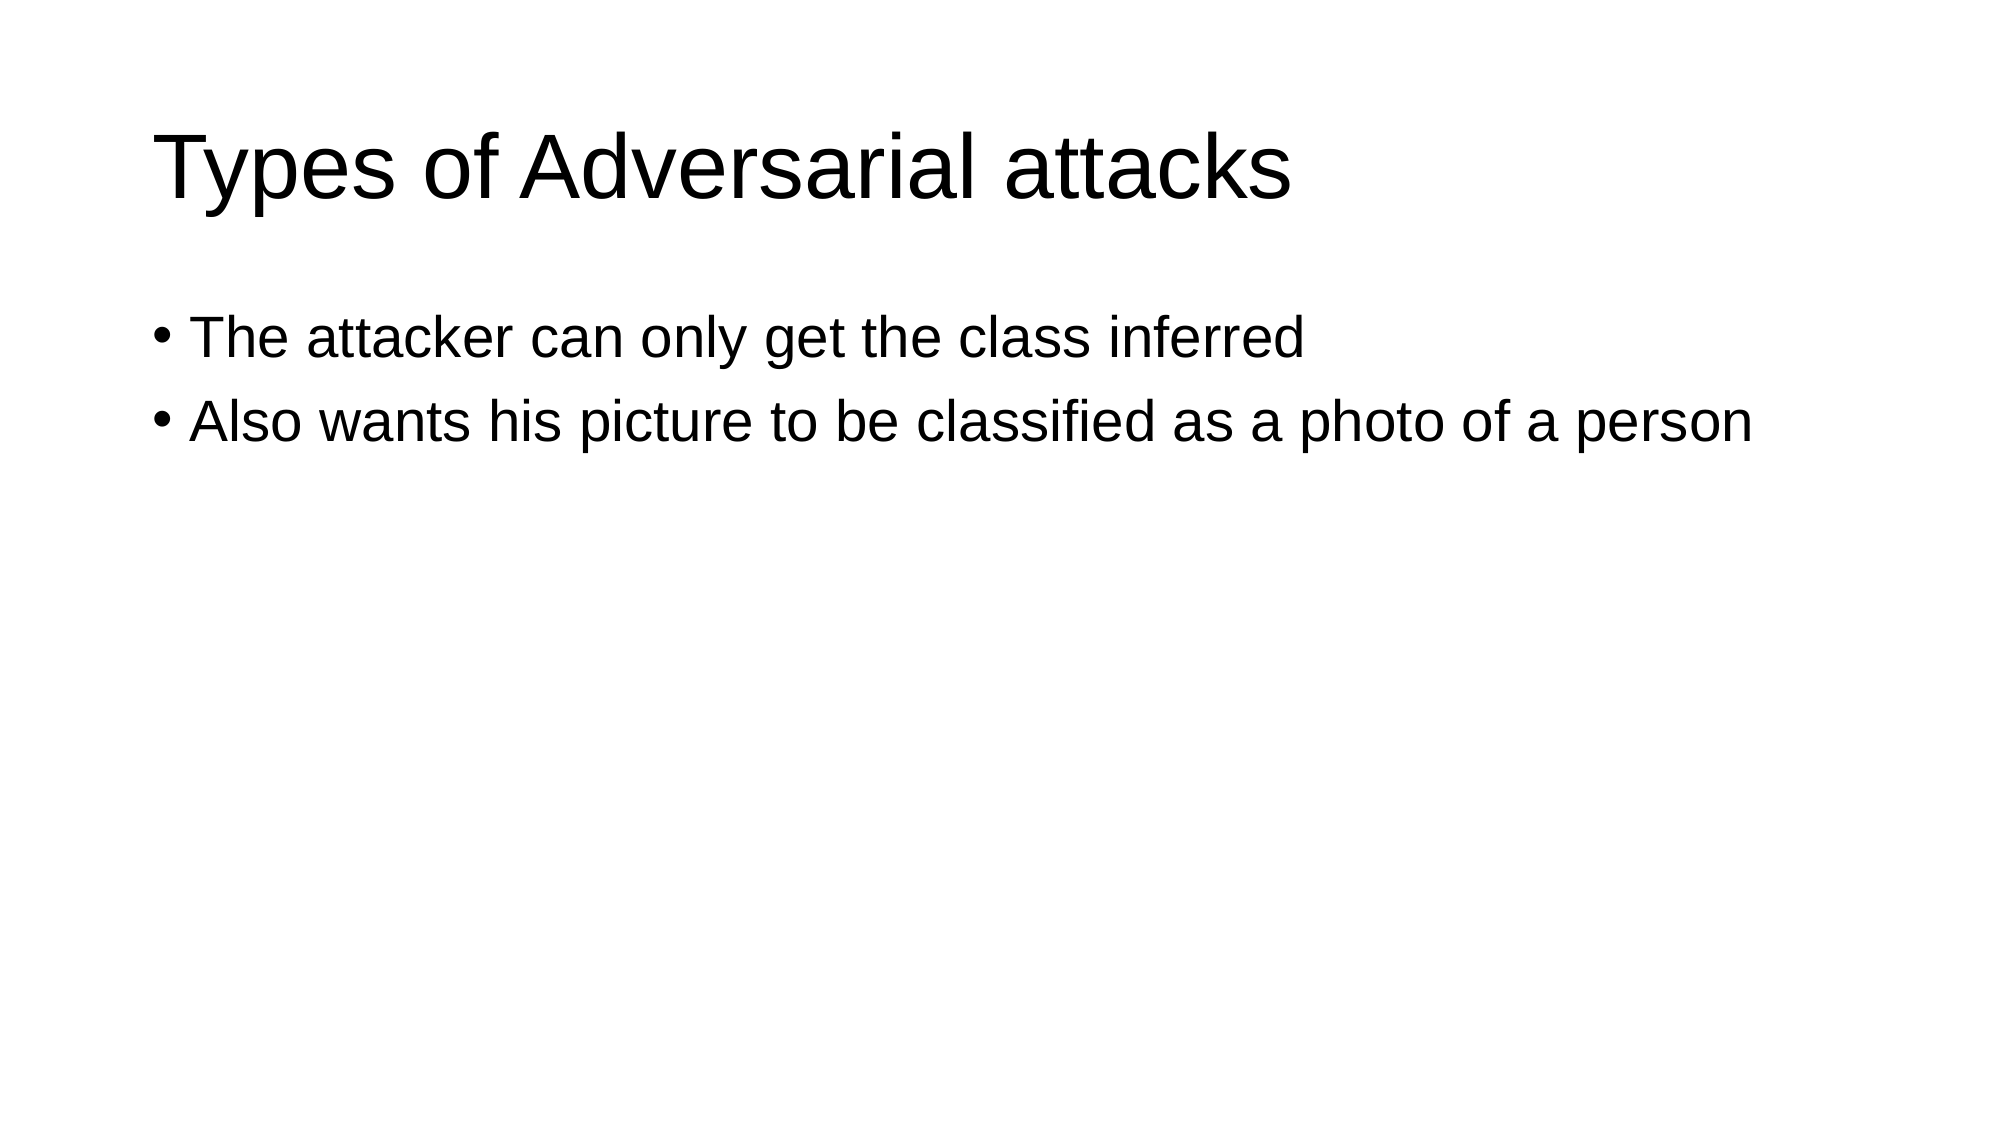

# Types of Adversarial attacks
The attacker can only get the class inferred
Also wants his picture to be classified as a photo of a person